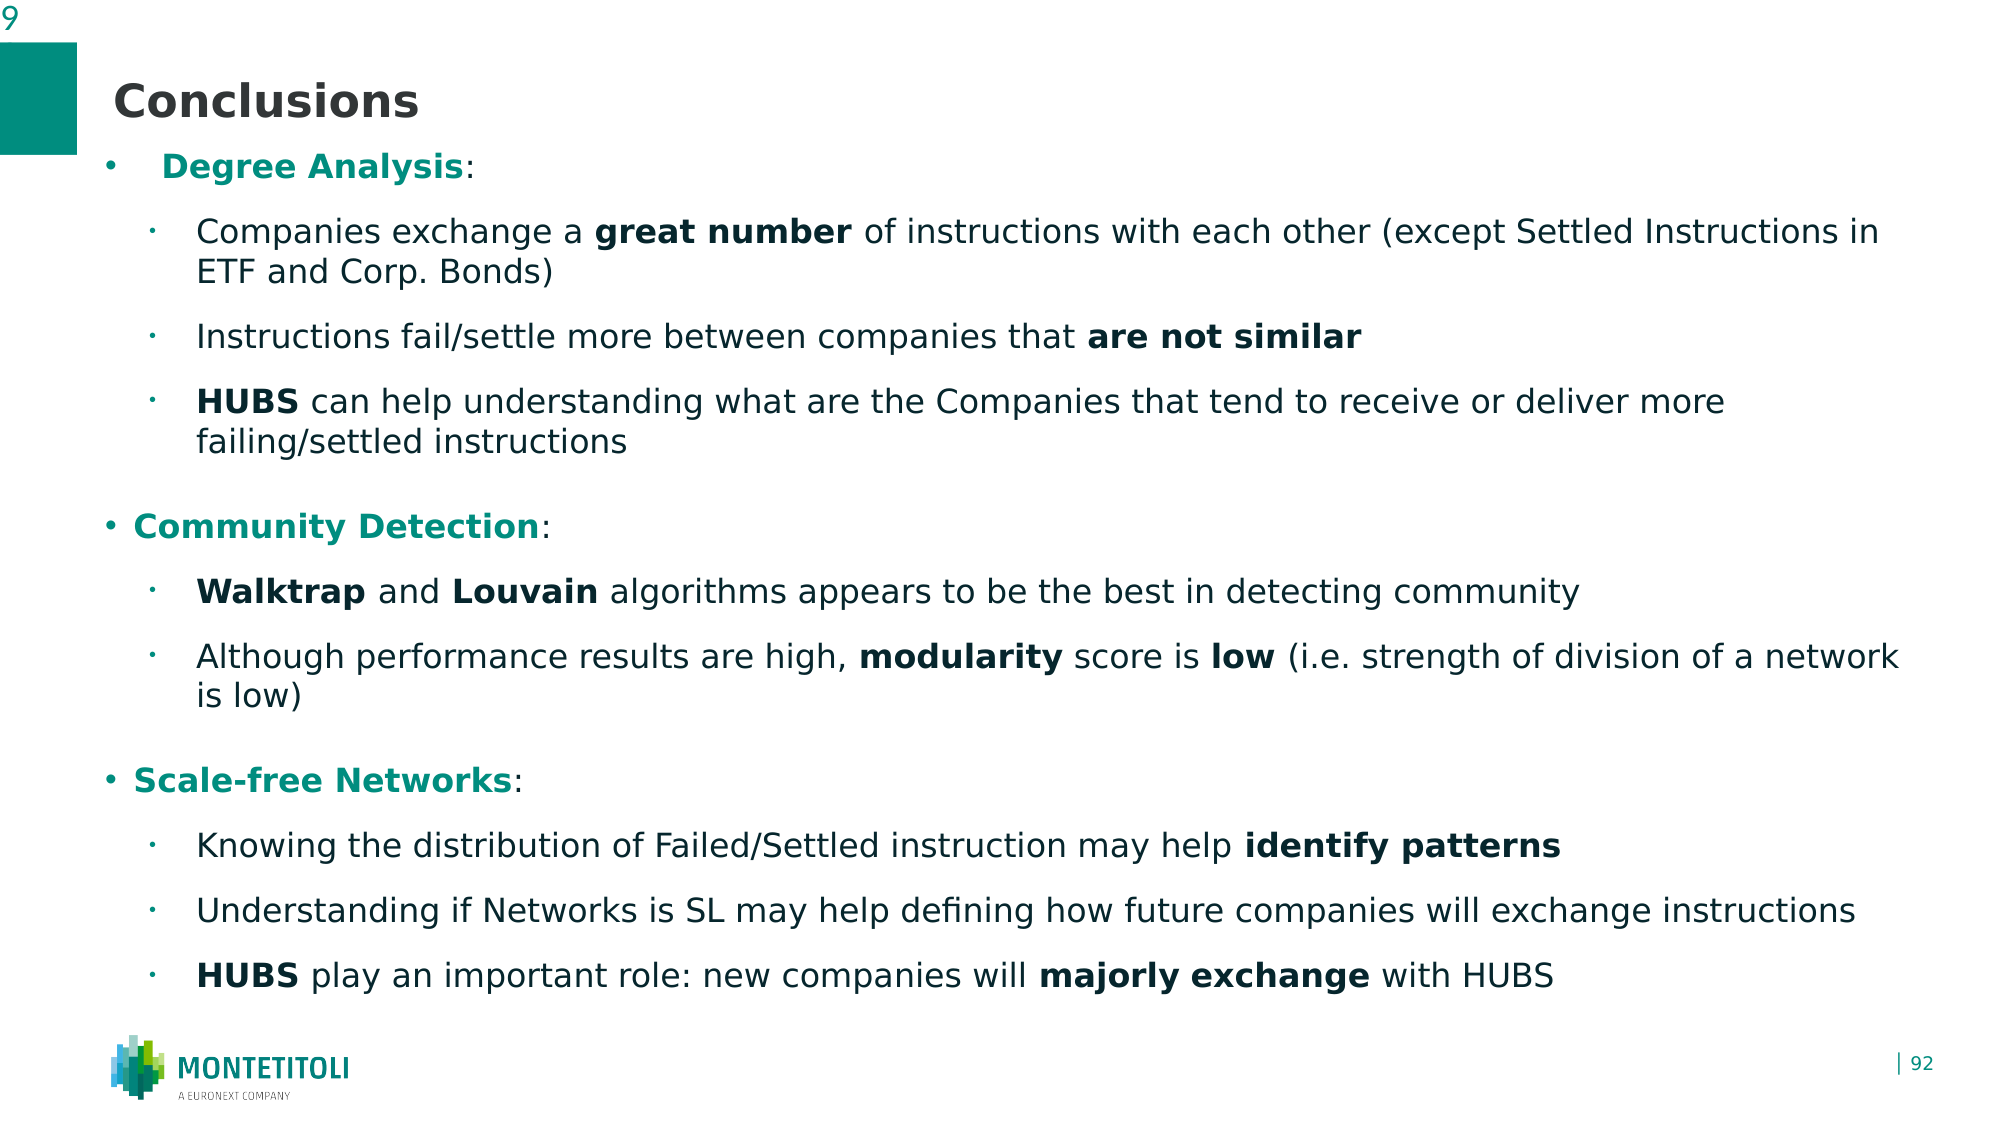

# Conclusions
Degree Analysis:
Companies exchange a great number of instructions with each other (except Settled Instructions in ETF and Corp. Bonds)
Instructions fail/settle more between companies that are not similar
HUBS can help understanding what are the Companies that tend to receive or deliver more failing/settled instructions
Community Detection:
Walktrap and Louvain algorithms appears to be the best in detecting community
Although performance results are high, modularity score is low (i.e. strength of division of a network is low)
Scale-free Networks:
Knowing the distribution of Failed/Settled instruction may help identify patterns
Understanding if Networks is SL may help defining how future companies will exchange instructions
HUBS play an important role: new companies will majorly exchange with HUBS